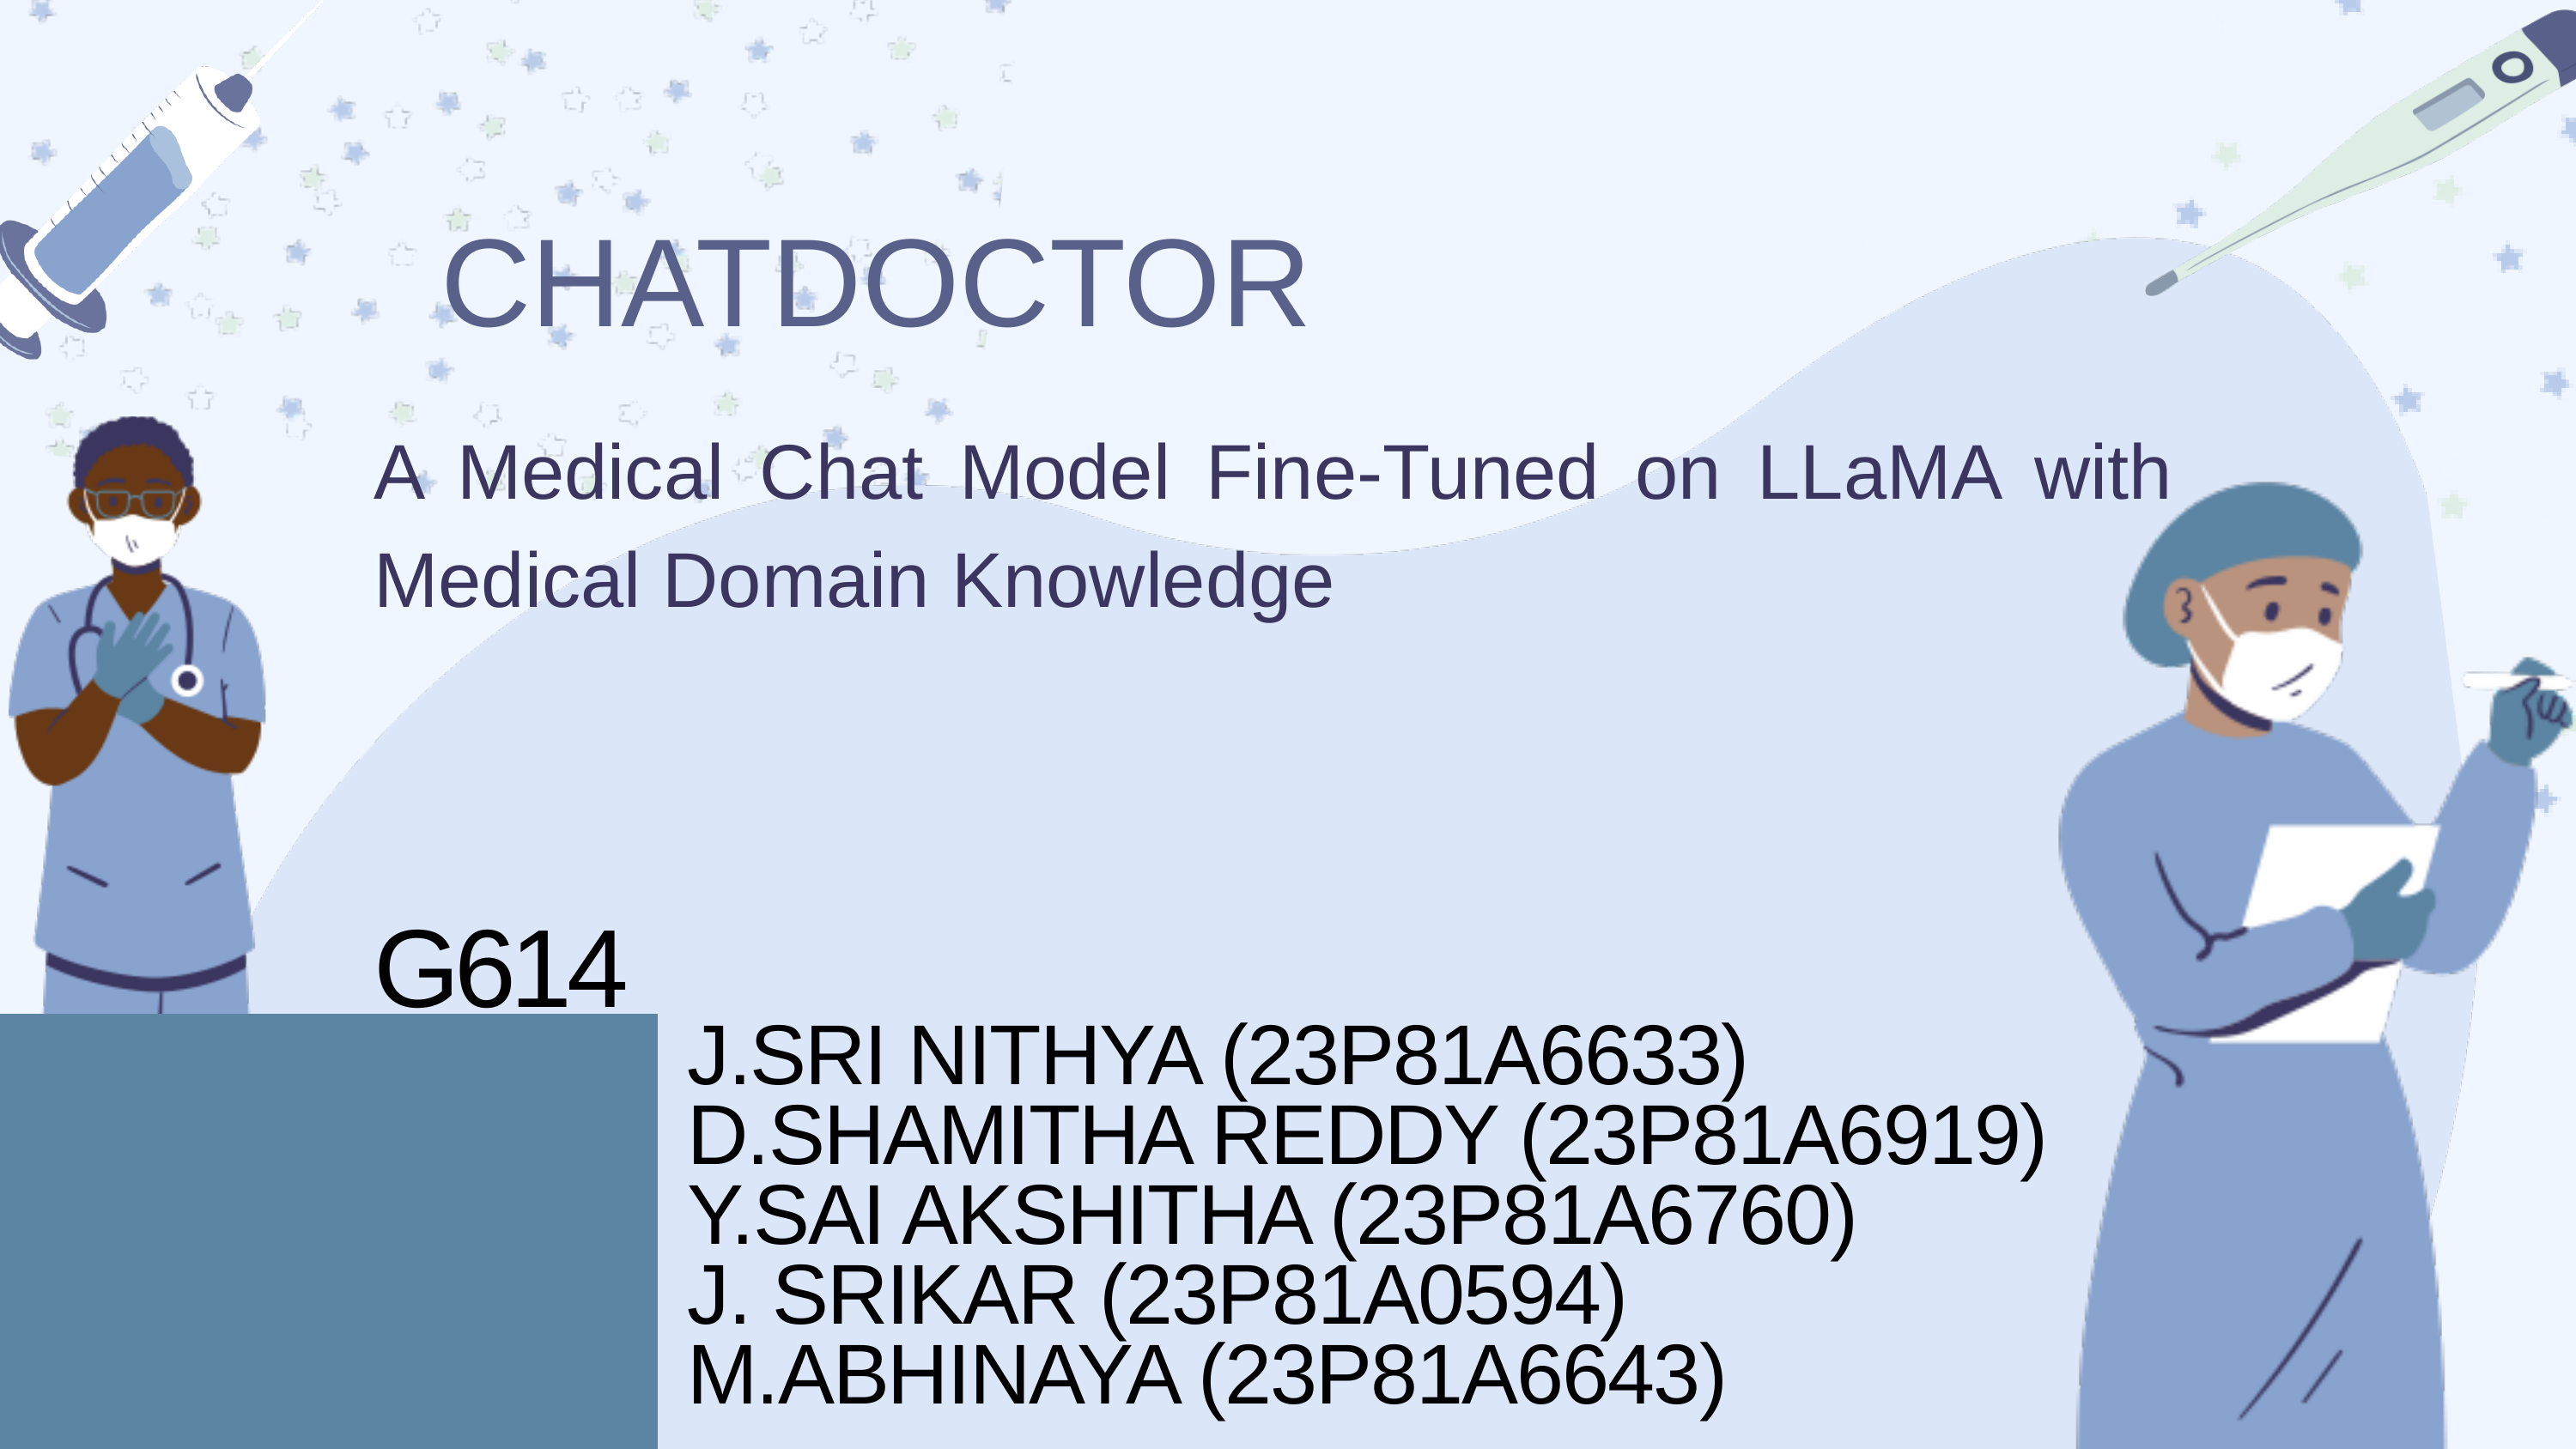

CHATDOCTOR

A Medical Chat Model Fine-Tuned on LLaMA with Medical Domain Knowledge

G614

J.SRI NITHYA (23P81A6633)
D.SHAMITHA REDDY (23P81A6919)
Y.SAI AKSHITHA (23P81A6760)
J. SRIKAR (23P81A0594)
M.ABHINAYA (23P81A6643)